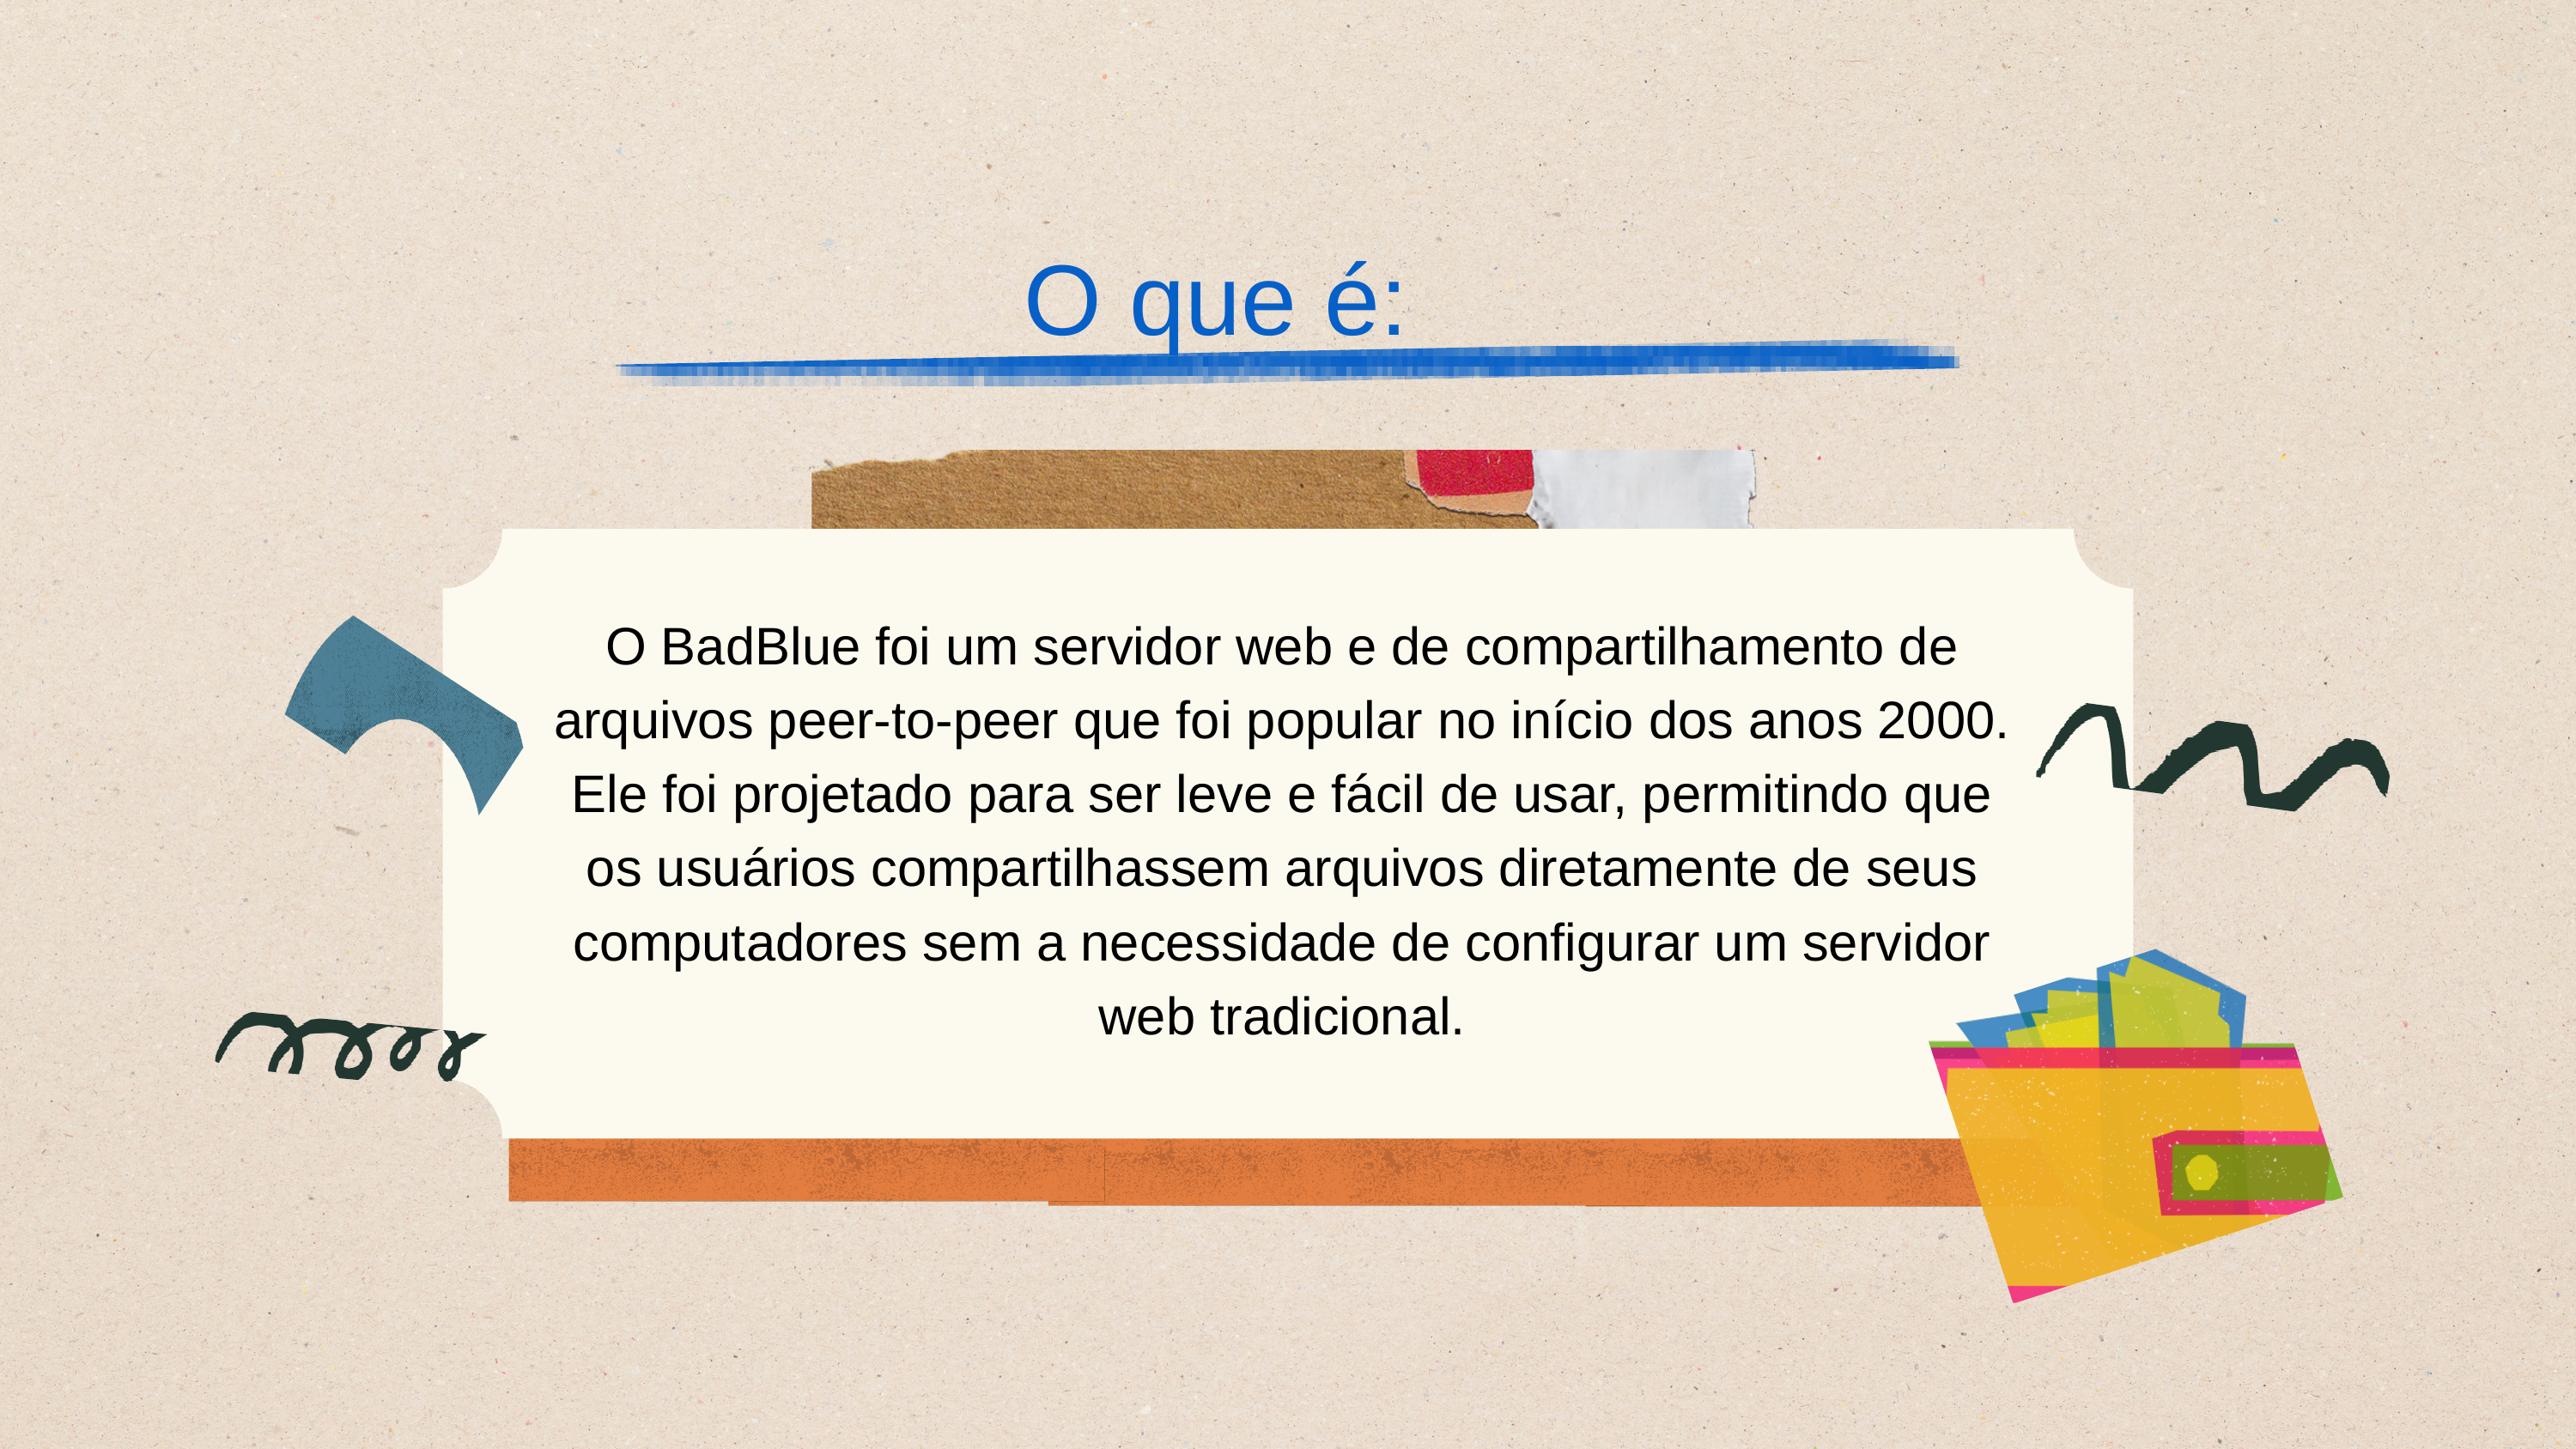

O que é:

O BadBlue foi um servidor web e de compartilhamento de arquivos peer-to-peer que foi popular no início dos anos 2000. Ele foi projetado para ser leve e fácil de usar, permitindo que os usuários compartilhassem arquivos diretamente de seus computadores sem a necessidade de configurar um servidor web tradicional.